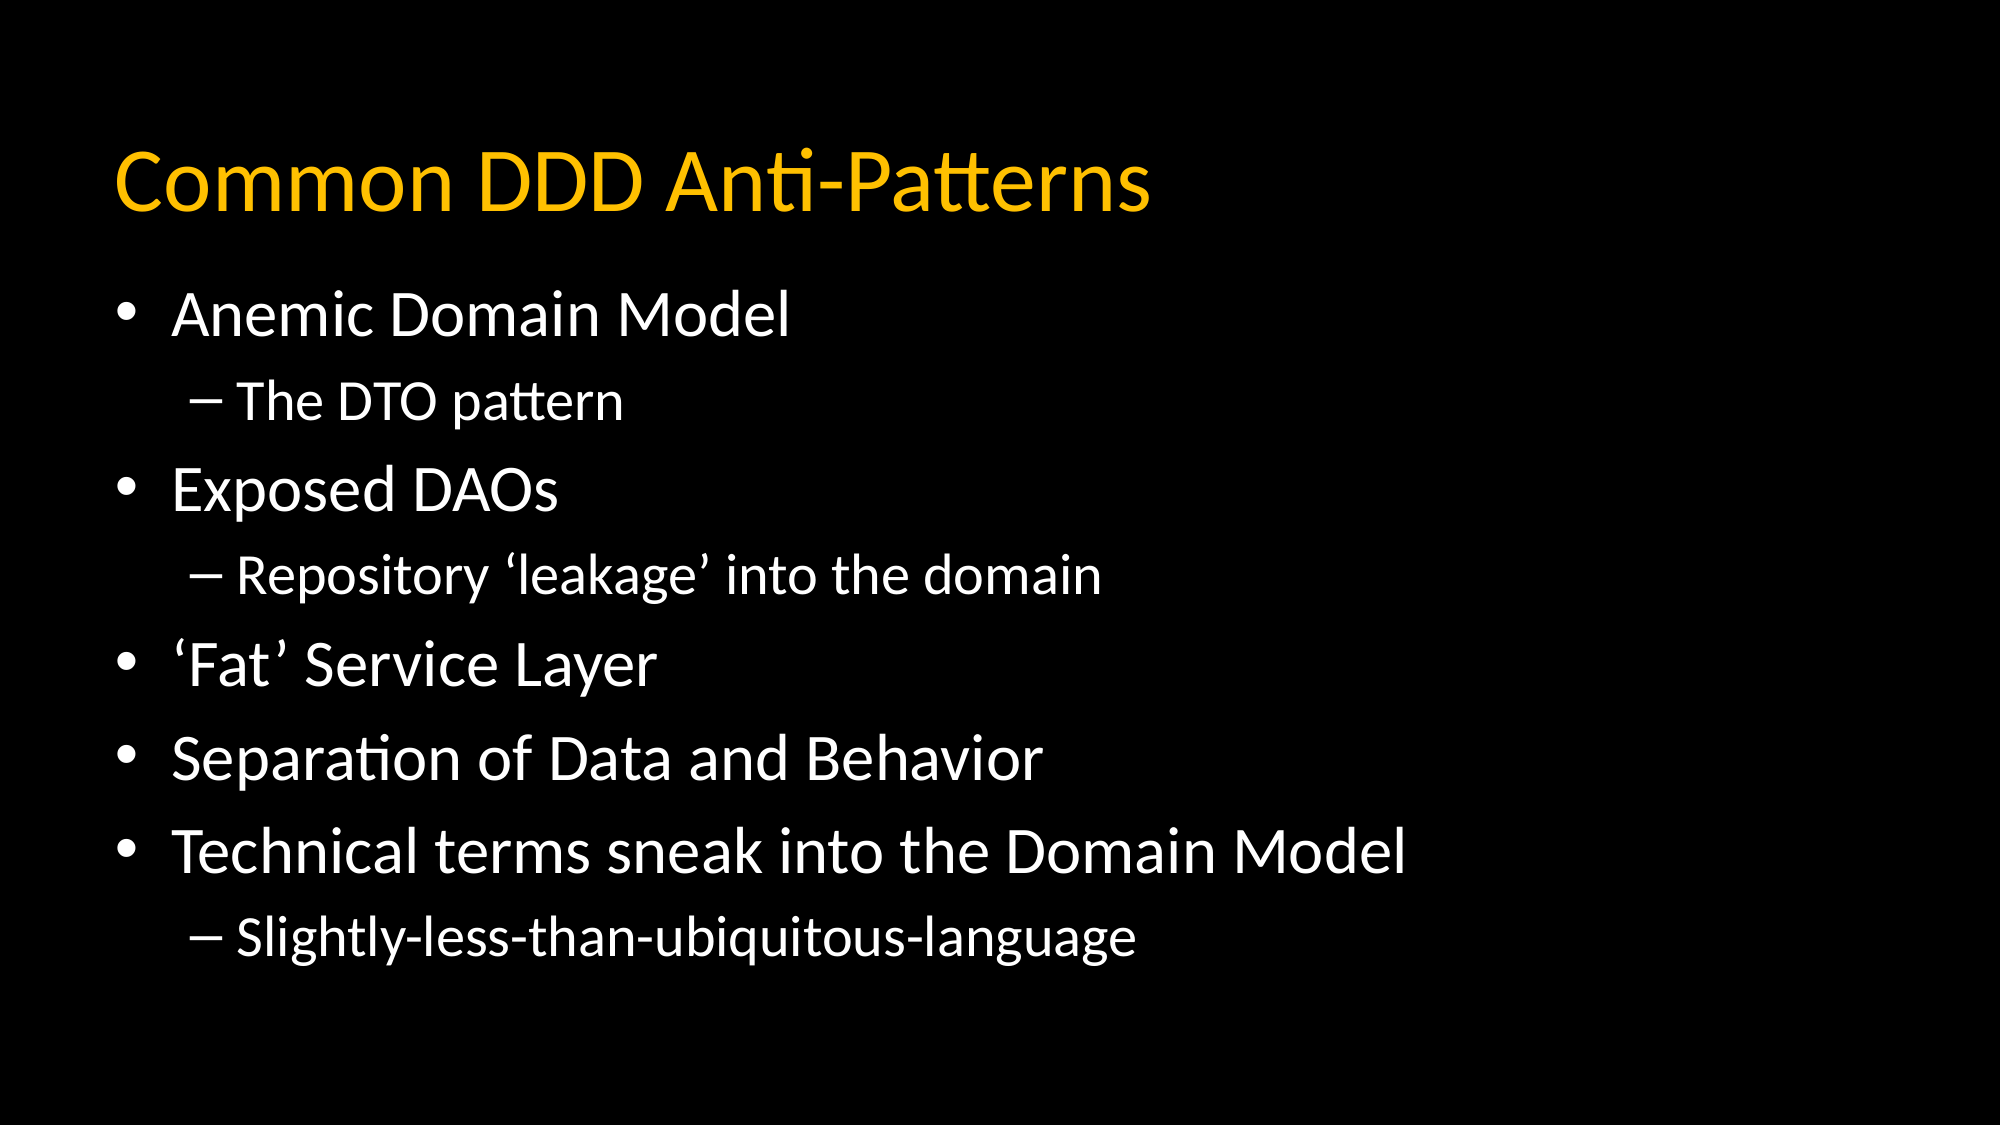

# Common DDD Anti-Patterns
Anemic Domain Model
The DTO pattern
Exposed DAOs
Repository ‘leakage’ into the domain
‘Fat’ Service Layer
Separation of Data and Behavior
Technical terms sneak into the Domain Model
Slightly-less-than-ubiquitous-language